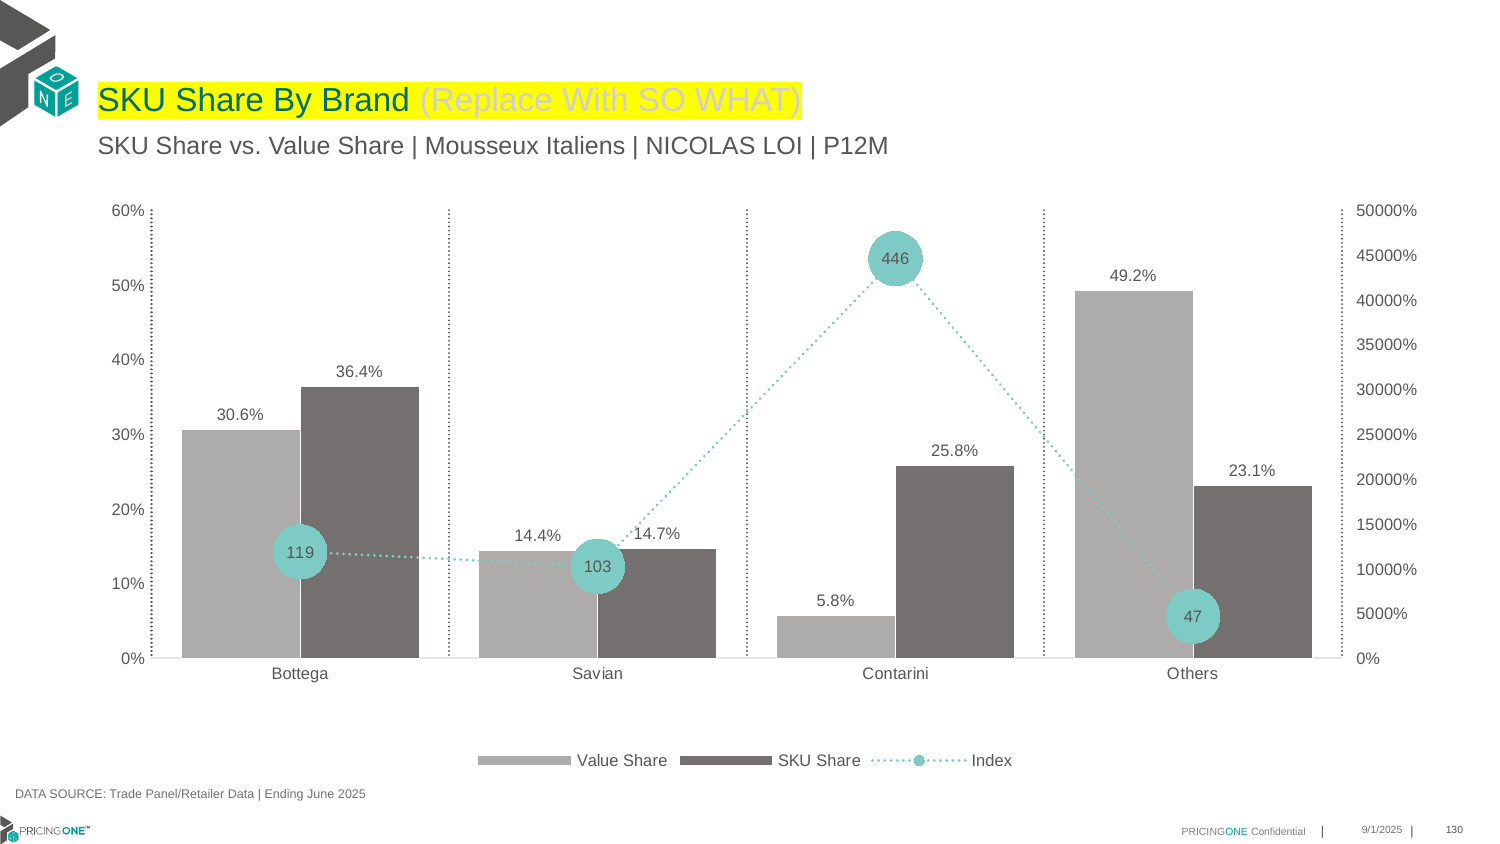

# SKU Share By Brand (Replace With SO WHAT)
SKU Share vs. Value Share | Mousseux Italiens | NICOLAS LOI | P12M

### Chart

| Category | Value Share | SKU Share | Index |
|---|---|---|---|
| Bottega | 0.30629109113939323 | 0.36363636363636365 | 118.72247484693328 |
| Savian | 0.1437963689004162 | 0.14742014742014742 | 102.5200765133651 |
| Contarini | 0.05784426081187044 | 0.2579852579852579 | 445.9997489194568 |
| Others | 0.4920682791483202 | 0.23095823095823093 | 46.93621611983955 |
DATA SOURCE: Trade Panel/Retailer Data | Ending June 2025

9/1/2025
130